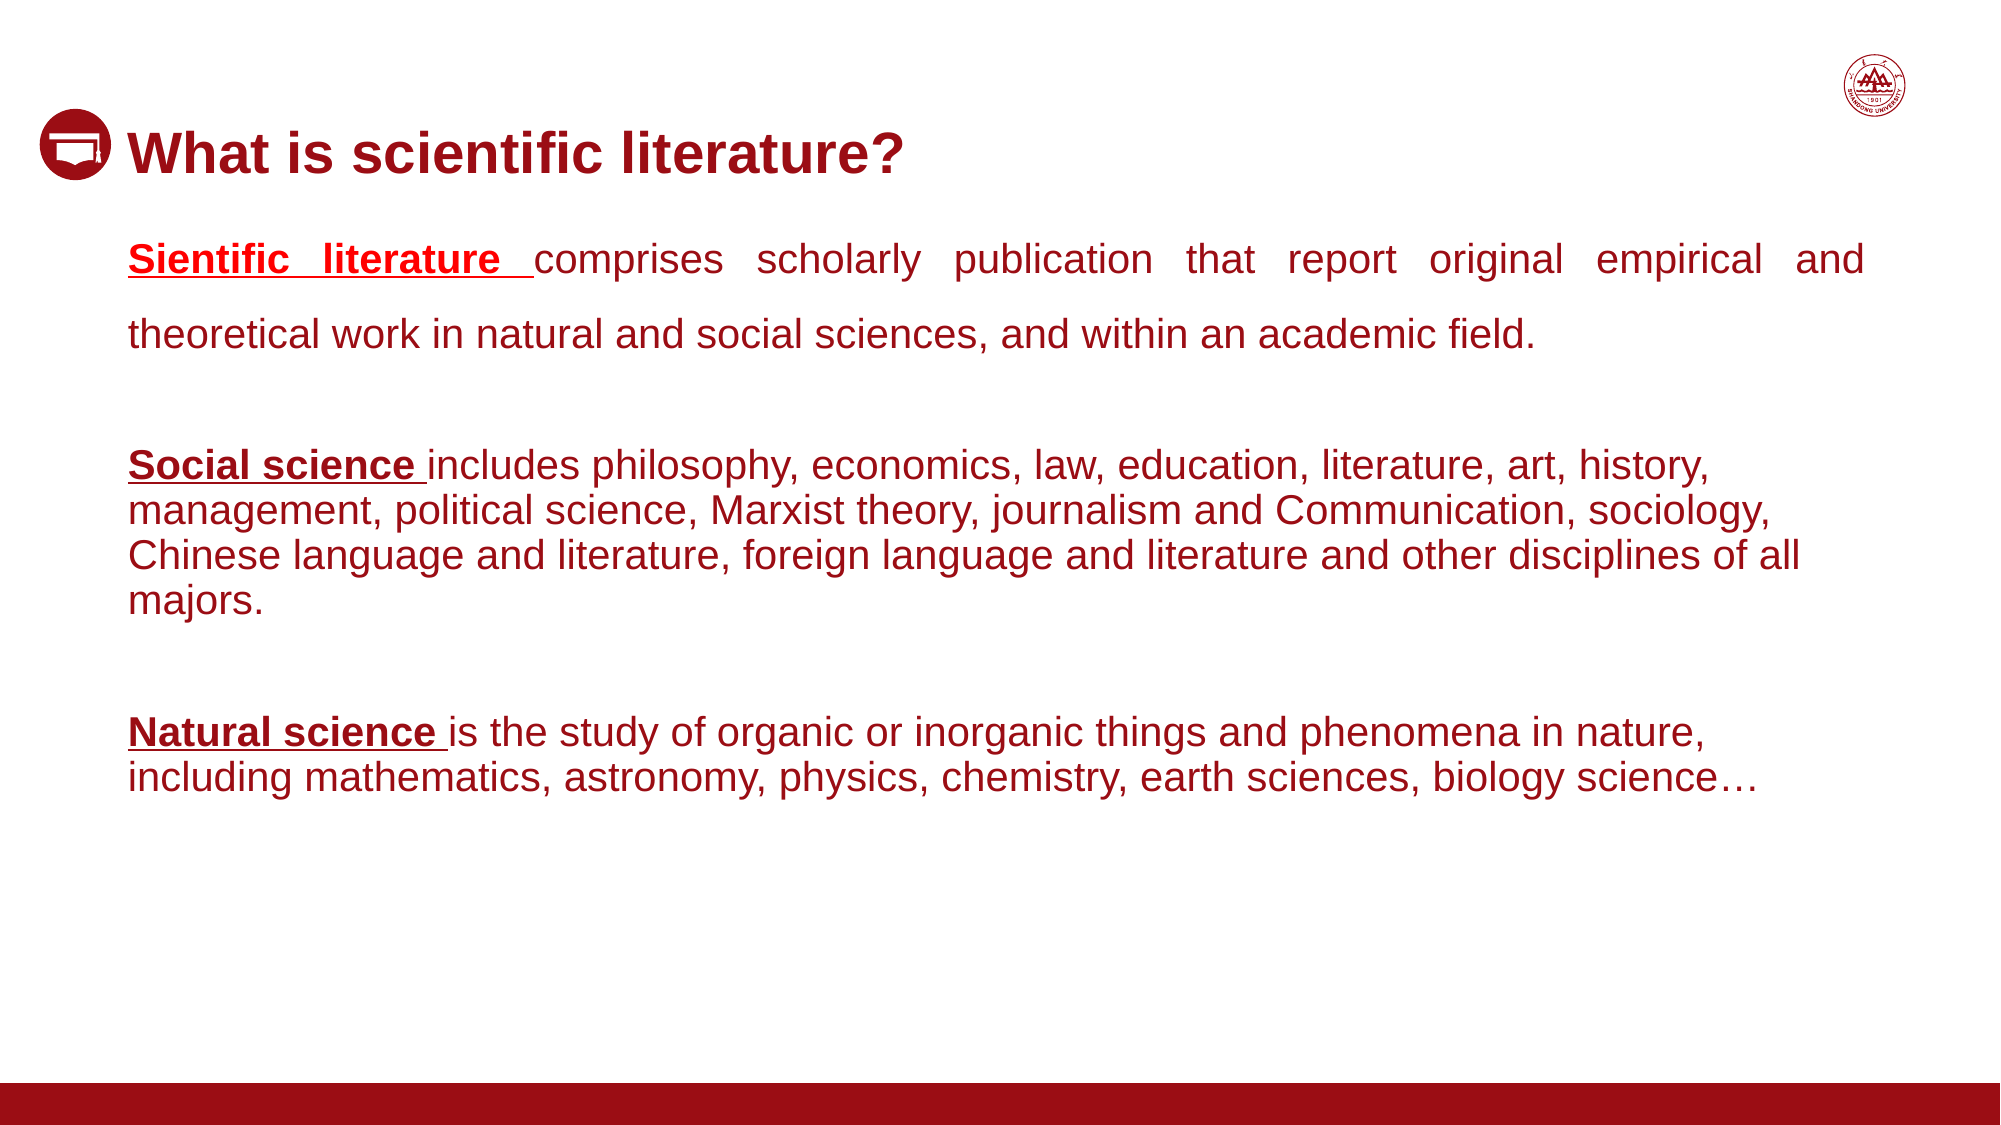

What is scientific literature?
Sientific literature comprises scholarly publication that report original empirical and theoretical work in natural and social sciences, and within an academic field.

Social science includes philosophy, economics, law, education, literature, art, history, management, political science, Marxist theory, journalism and Communication, sociology, Chinese language and literature, foreign language and literature and other disciplines of all majors.

Natural science is the study of organic or inorganic things and phenomena in nature, including mathematics, astronomy, physics, chemistry, earth sciences, biology science…